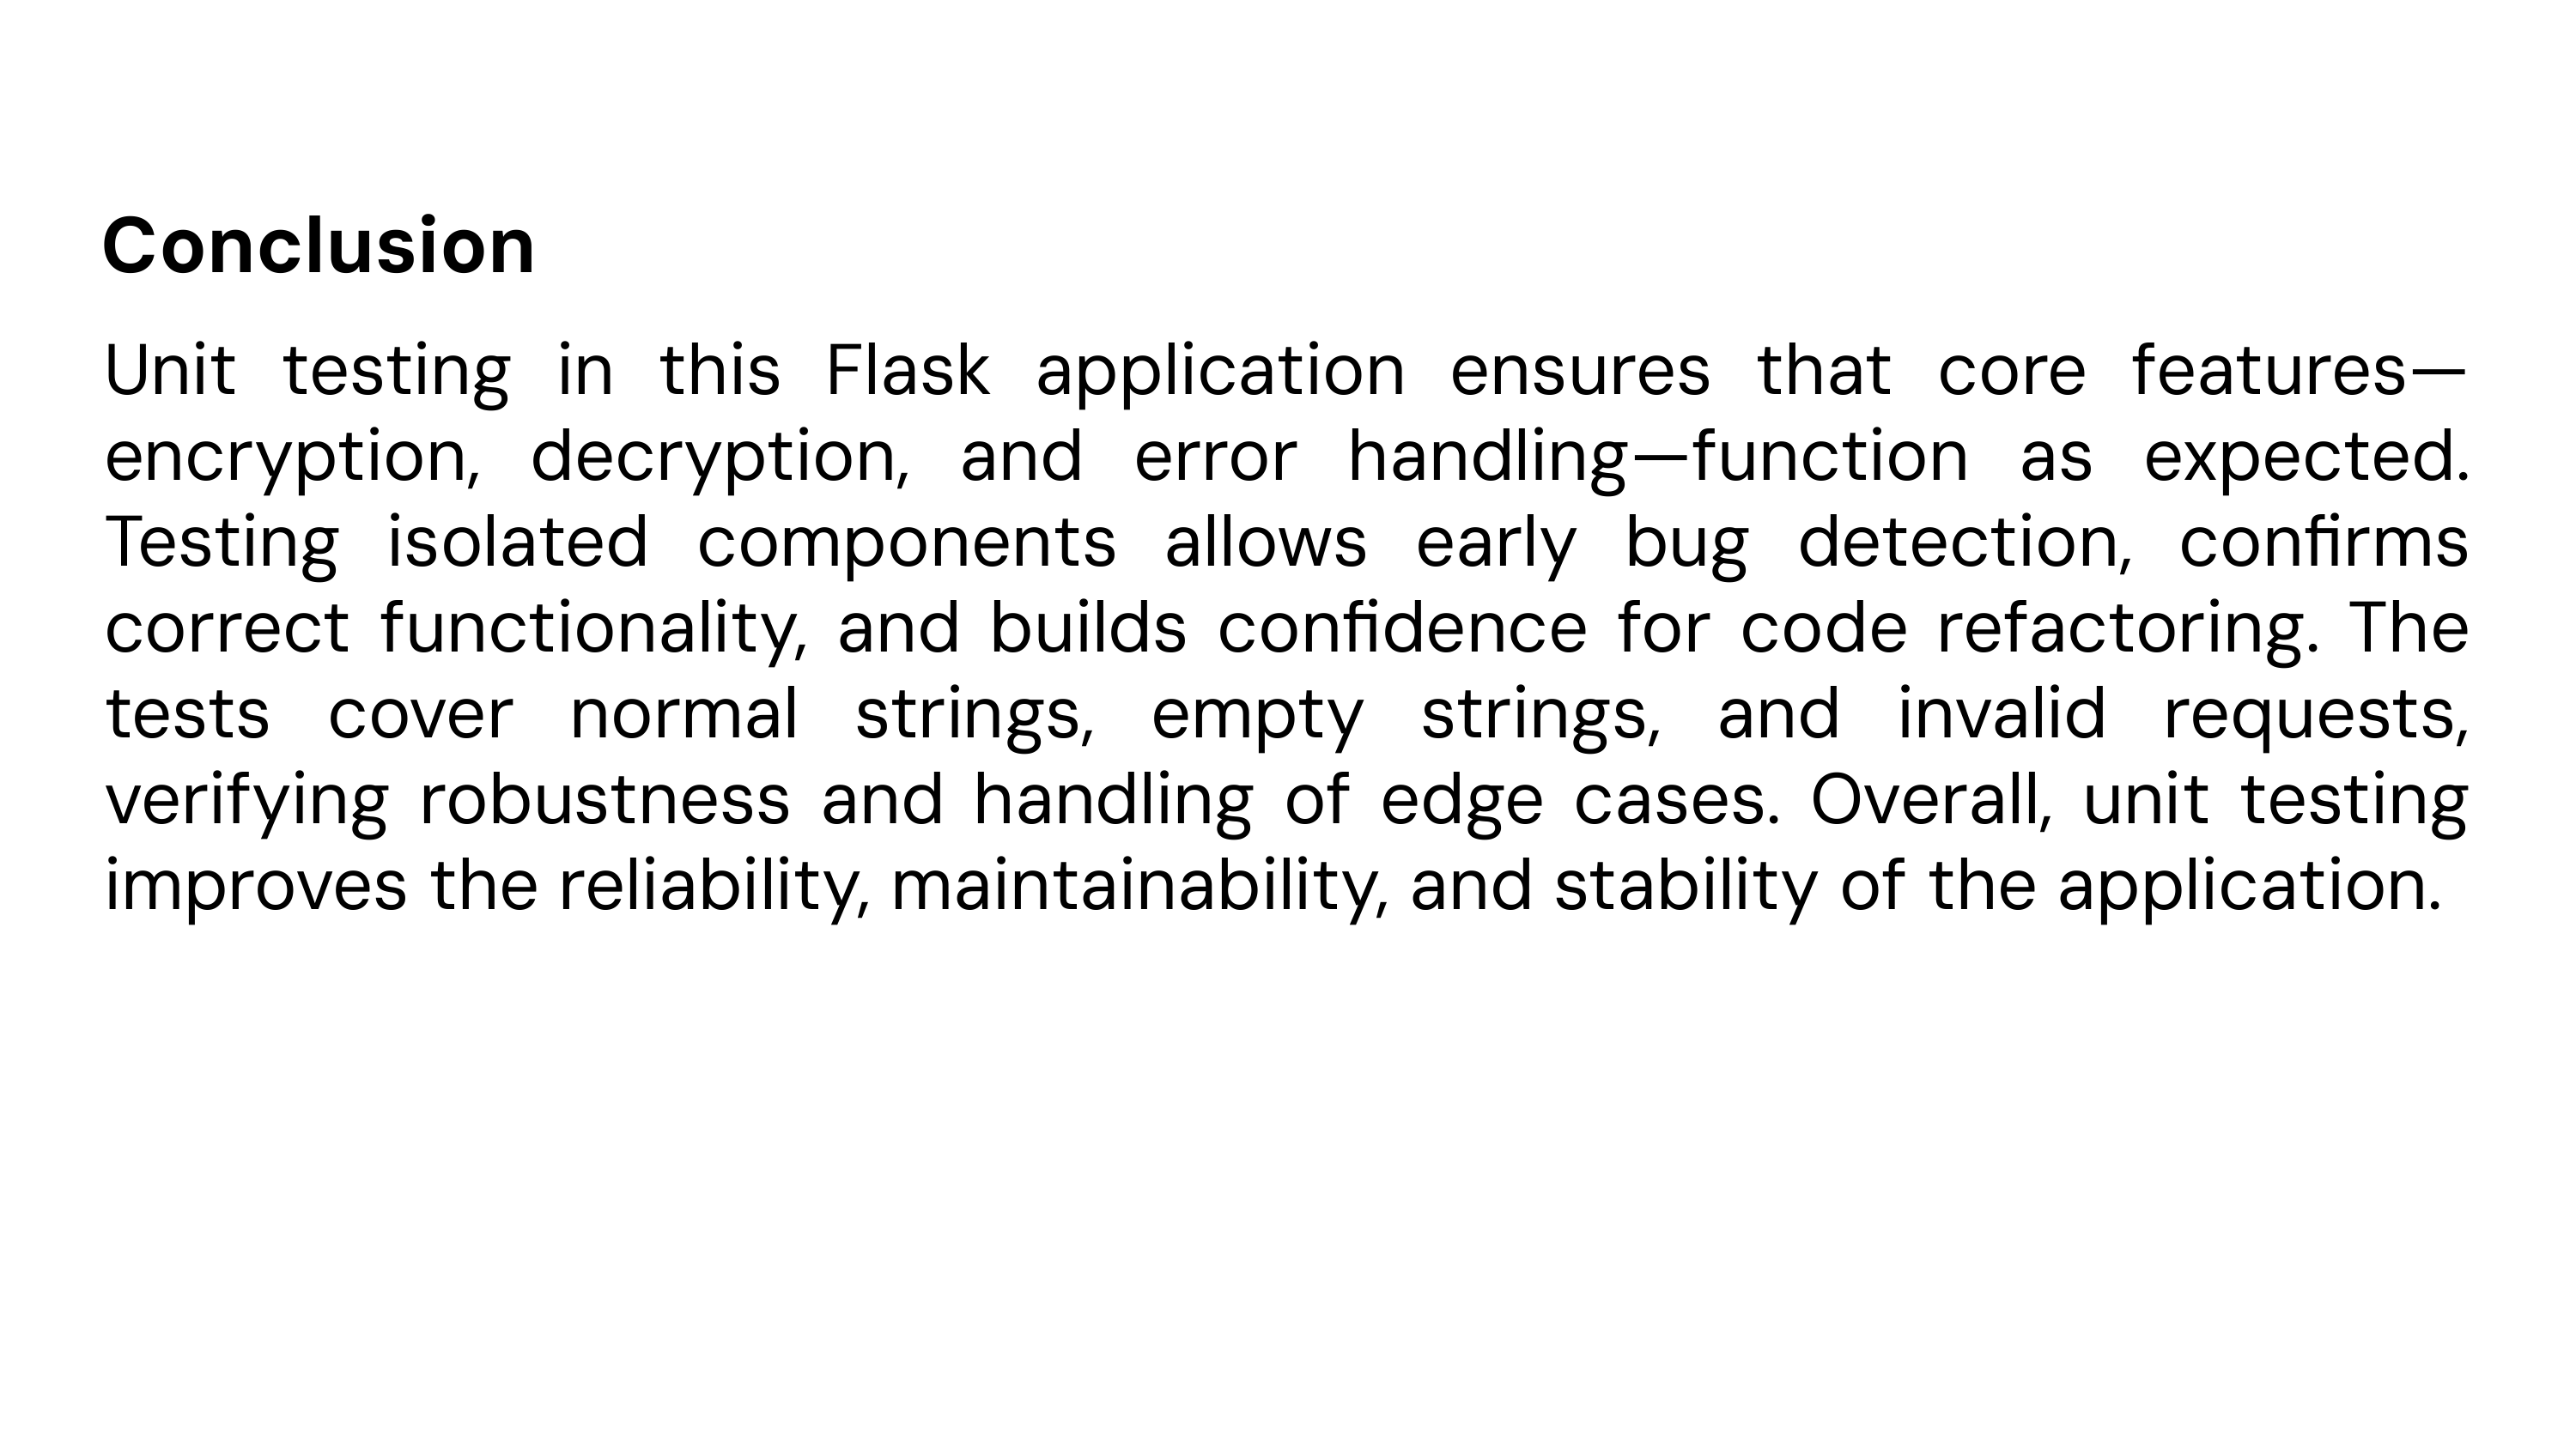

Conclusion
Unit testing in this Flask application ensures that core features—encryption, decryption, and error handling—function as expected. Testing isolated components allows early bug detection, confirms correct functionality, and builds confidence for code refactoring. The tests cover normal strings, empty strings, and invalid requests, verifying robustness and handling of edge cases. Overall, unit testing improves the reliability, maintainability, and stability of the application.